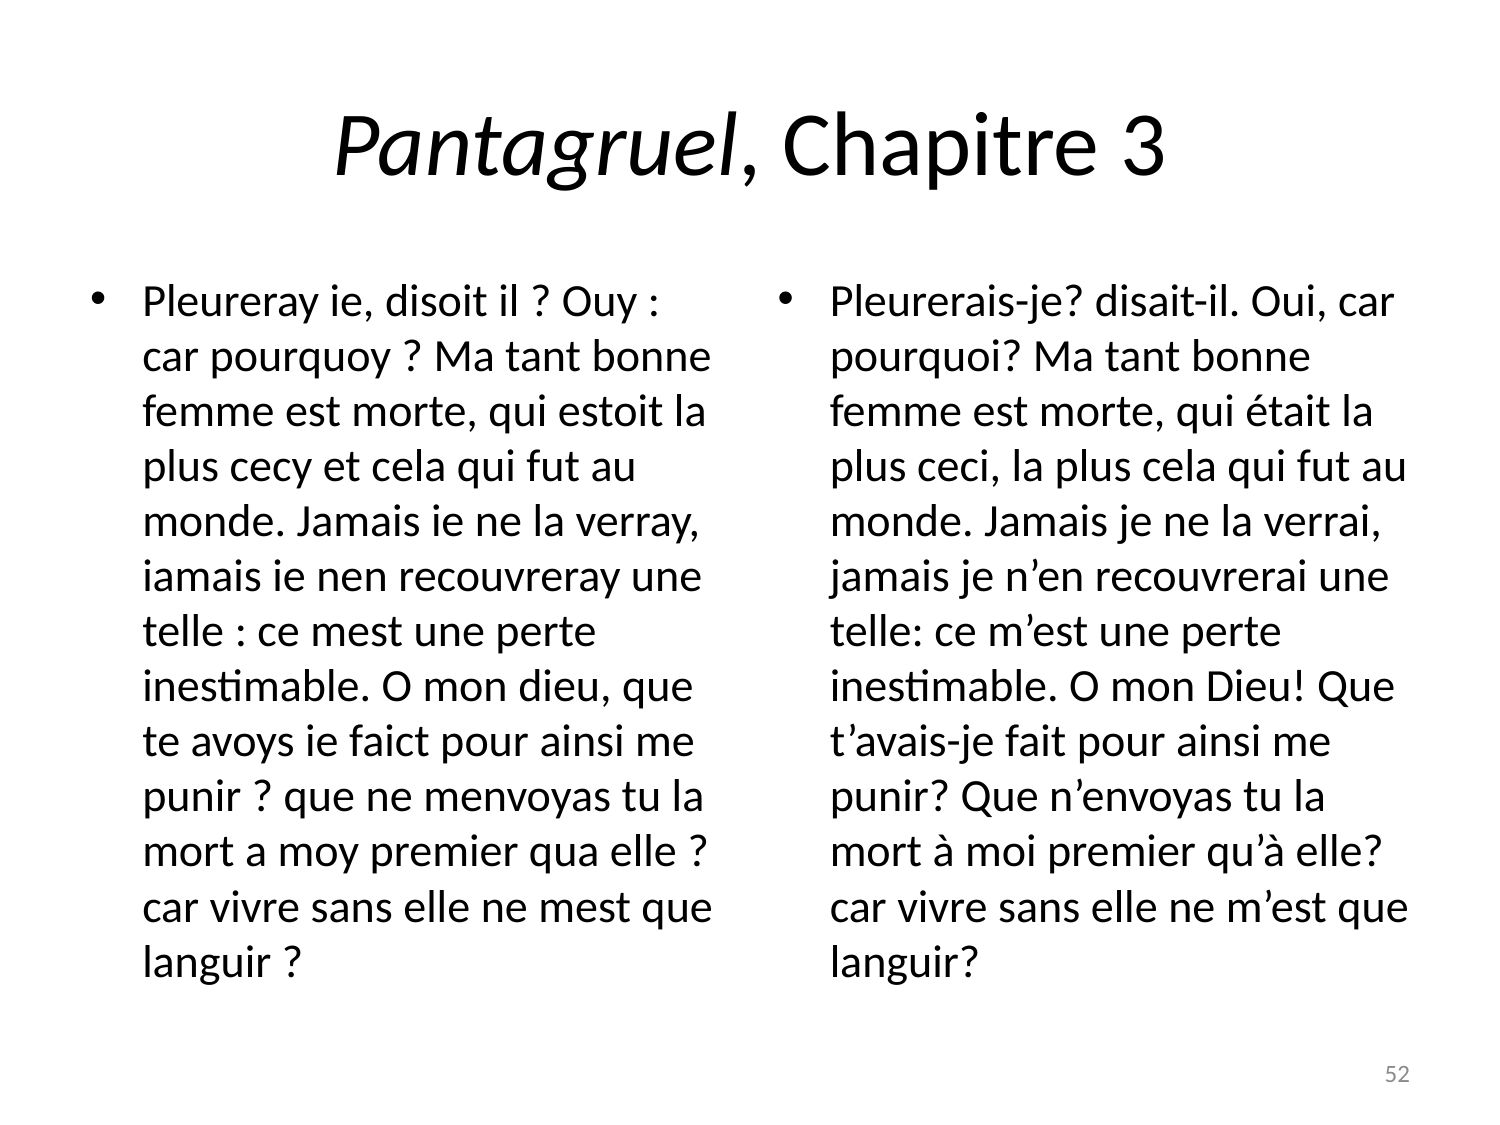

# Pantagruel, Chapitre 3
Pleureray ie, disoit il ? Ouy : car pourquoy ? Ma tant bonne femme est morte, qui estoit la plus cecy et cela qui fut au monde. Jamais ie ne la verray, iamais ie nen recouvreray une telle : ce mest une perte inestimable. O mon dieu, que te avoys ie faict pour ainsi me punir ? que ne menvoyas tu la mort a moy premier qua elle ? car vivre sans elle ne mest que languir ?
Pleurerais-je? disait-il. Oui, car pourquoi? Ma tant bonne femme est morte, qui était la plus ceci, la plus cela qui fut au monde. Jamais je ne la verrai, jamais je n’en recouvrerai une telle: ce m’est une perte inestimable. O mon Dieu! Que t’avais-je fait pour ainsi me punir? Que n’envoyas tu la mort à moi premier qu’à elle? car vivre sans elle ne m’est que languir?
52